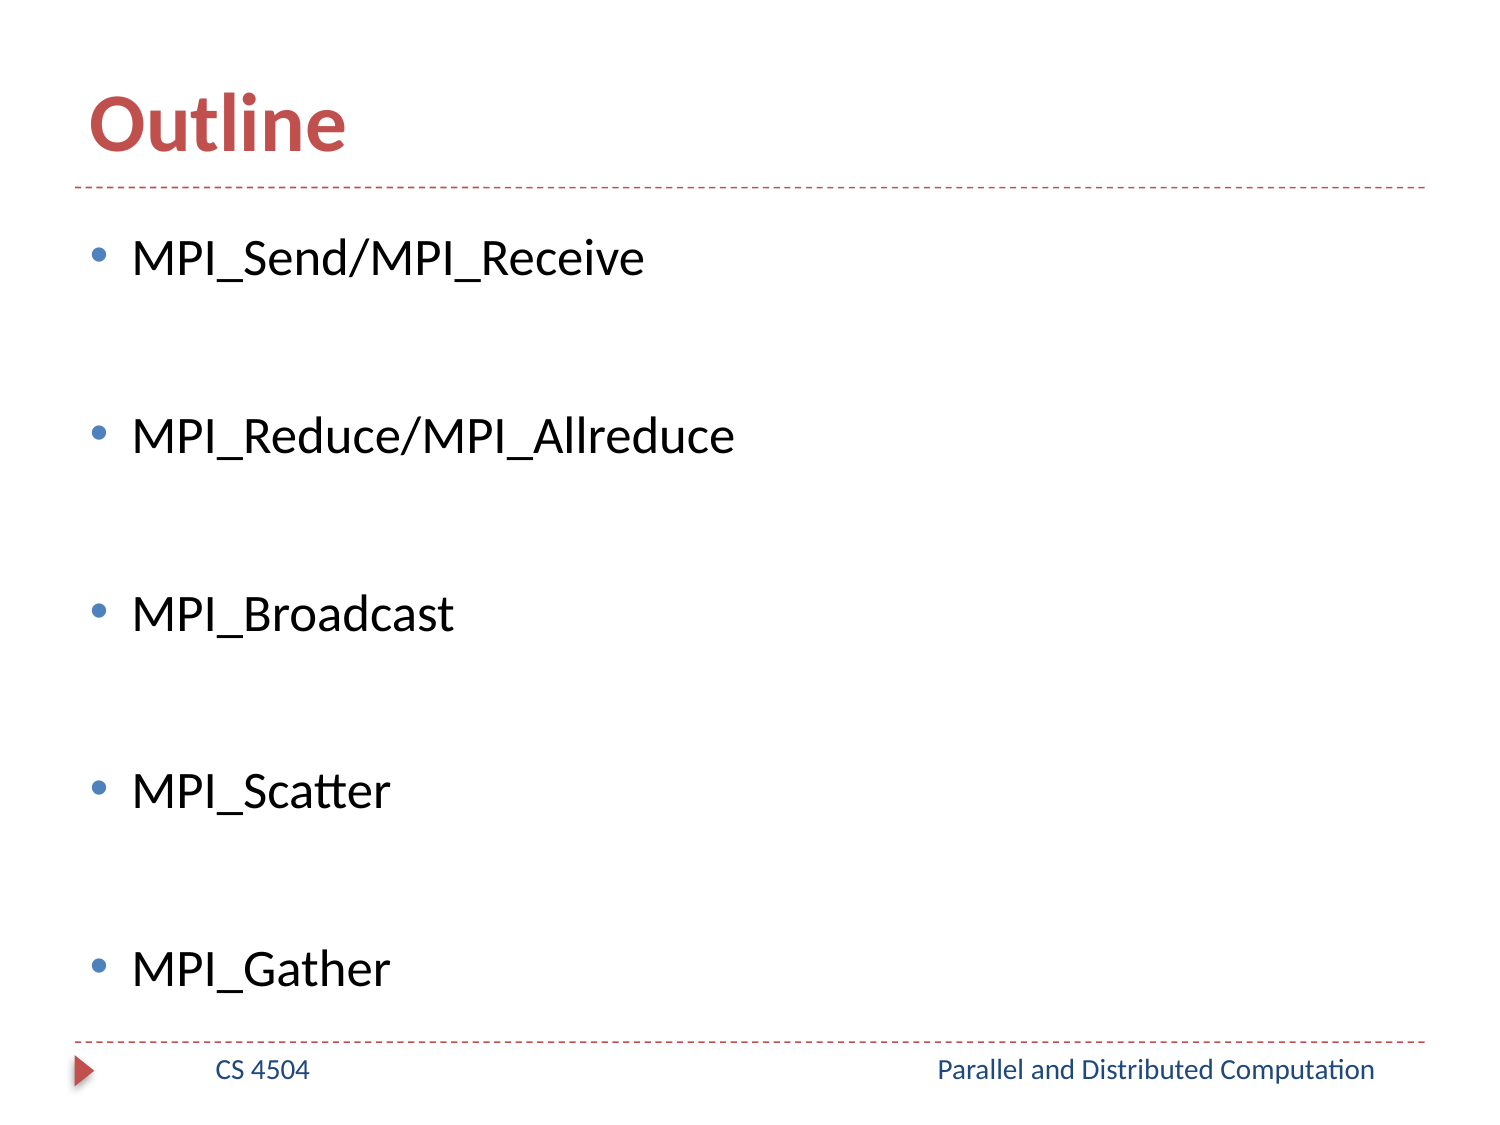

# Outline
MPI_Send/MPI_Receive

MPI_Reduce/MPI_Allreduce

MPI_Broadcast

MPI_Scatter

MPI_Gather
CS 4504
Parallel and Distributed Computation